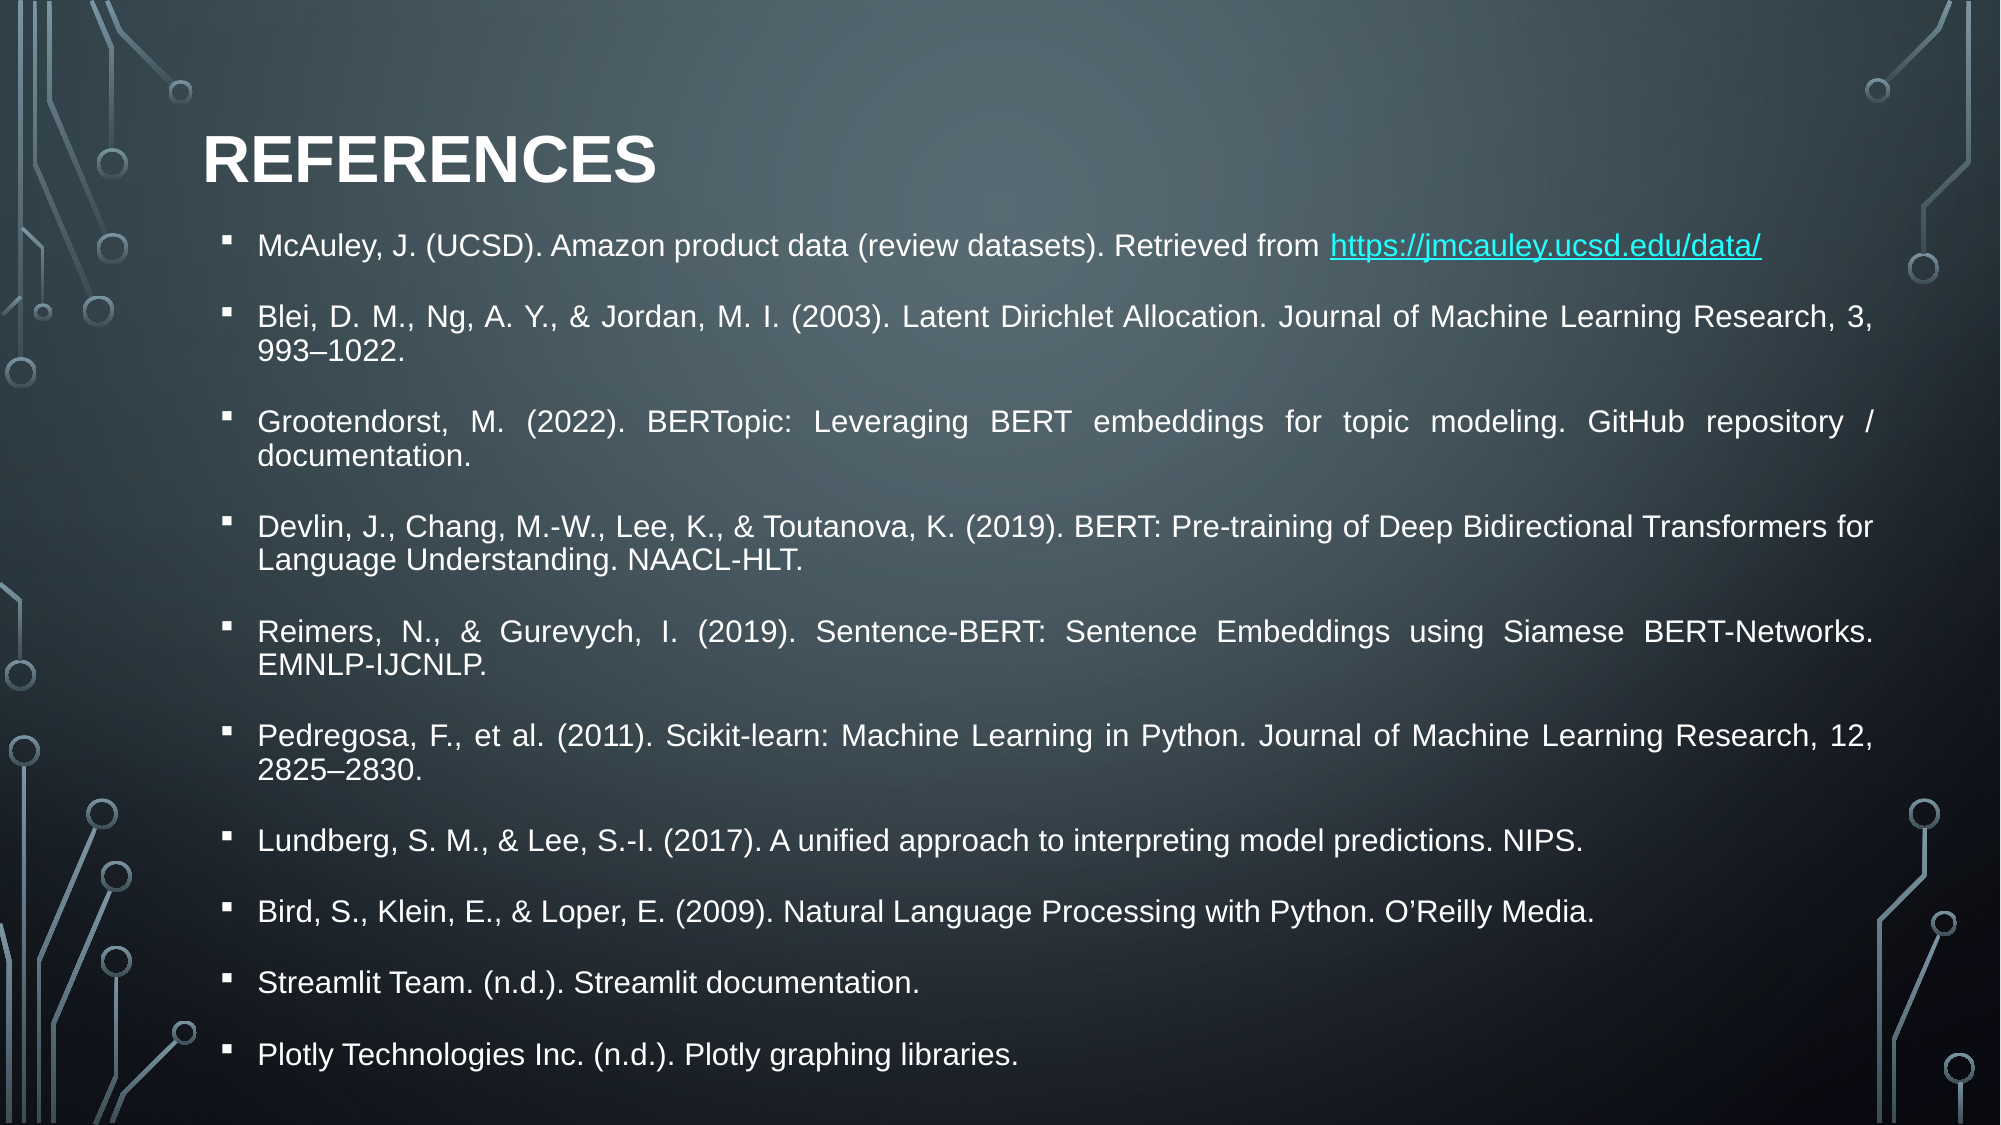

# References
McAuley, J. (UCSD). Amazon product data (review datasets). Retrieved from https://jmcauley.ucsd.edu/data/
Blei, D. M., Ng, A. Y., & Jordan, M. I. (2003). Latent Dirichlet Allocation. Journal of Machine Learning Research, 3, 993–1022.
Grootendorst, M. (2022). BERTopic: Leveraging BERT embeddings for topic modeling. GitHub repository / documentation.
Devlin, J., Chang, M.-W., Lee, K., & Toutanova, K. (2019). BERT: Pre-training of Deep Bidirectional Transformers for Language Understanding. NAACL-HLT.
Reimers, N., & Gurevych, I. (2019). Sentence-BERT: Sentence Embeddings using Siamese BERT-Networks. EMNLP-IJCNLP.
Pedregosa, F., et al. (2011). Scikit-learn: Machine Learning in Python. Journal of Machine Learning Research, 12, 2825–2830.
Lundberg, S. M., & Lee, S.-I. (2017). A unified approach to interpreting model predictions. NIPS.
Bird, S., Klein, E., & Loper, E. (2009). Natural Language Processing with Python. O’Reilly Media.
Streamlit Team. (n.d.). Streamlit documentation.
Plotly Technologies Inc. (n.d.). Plotly graphing libraries.